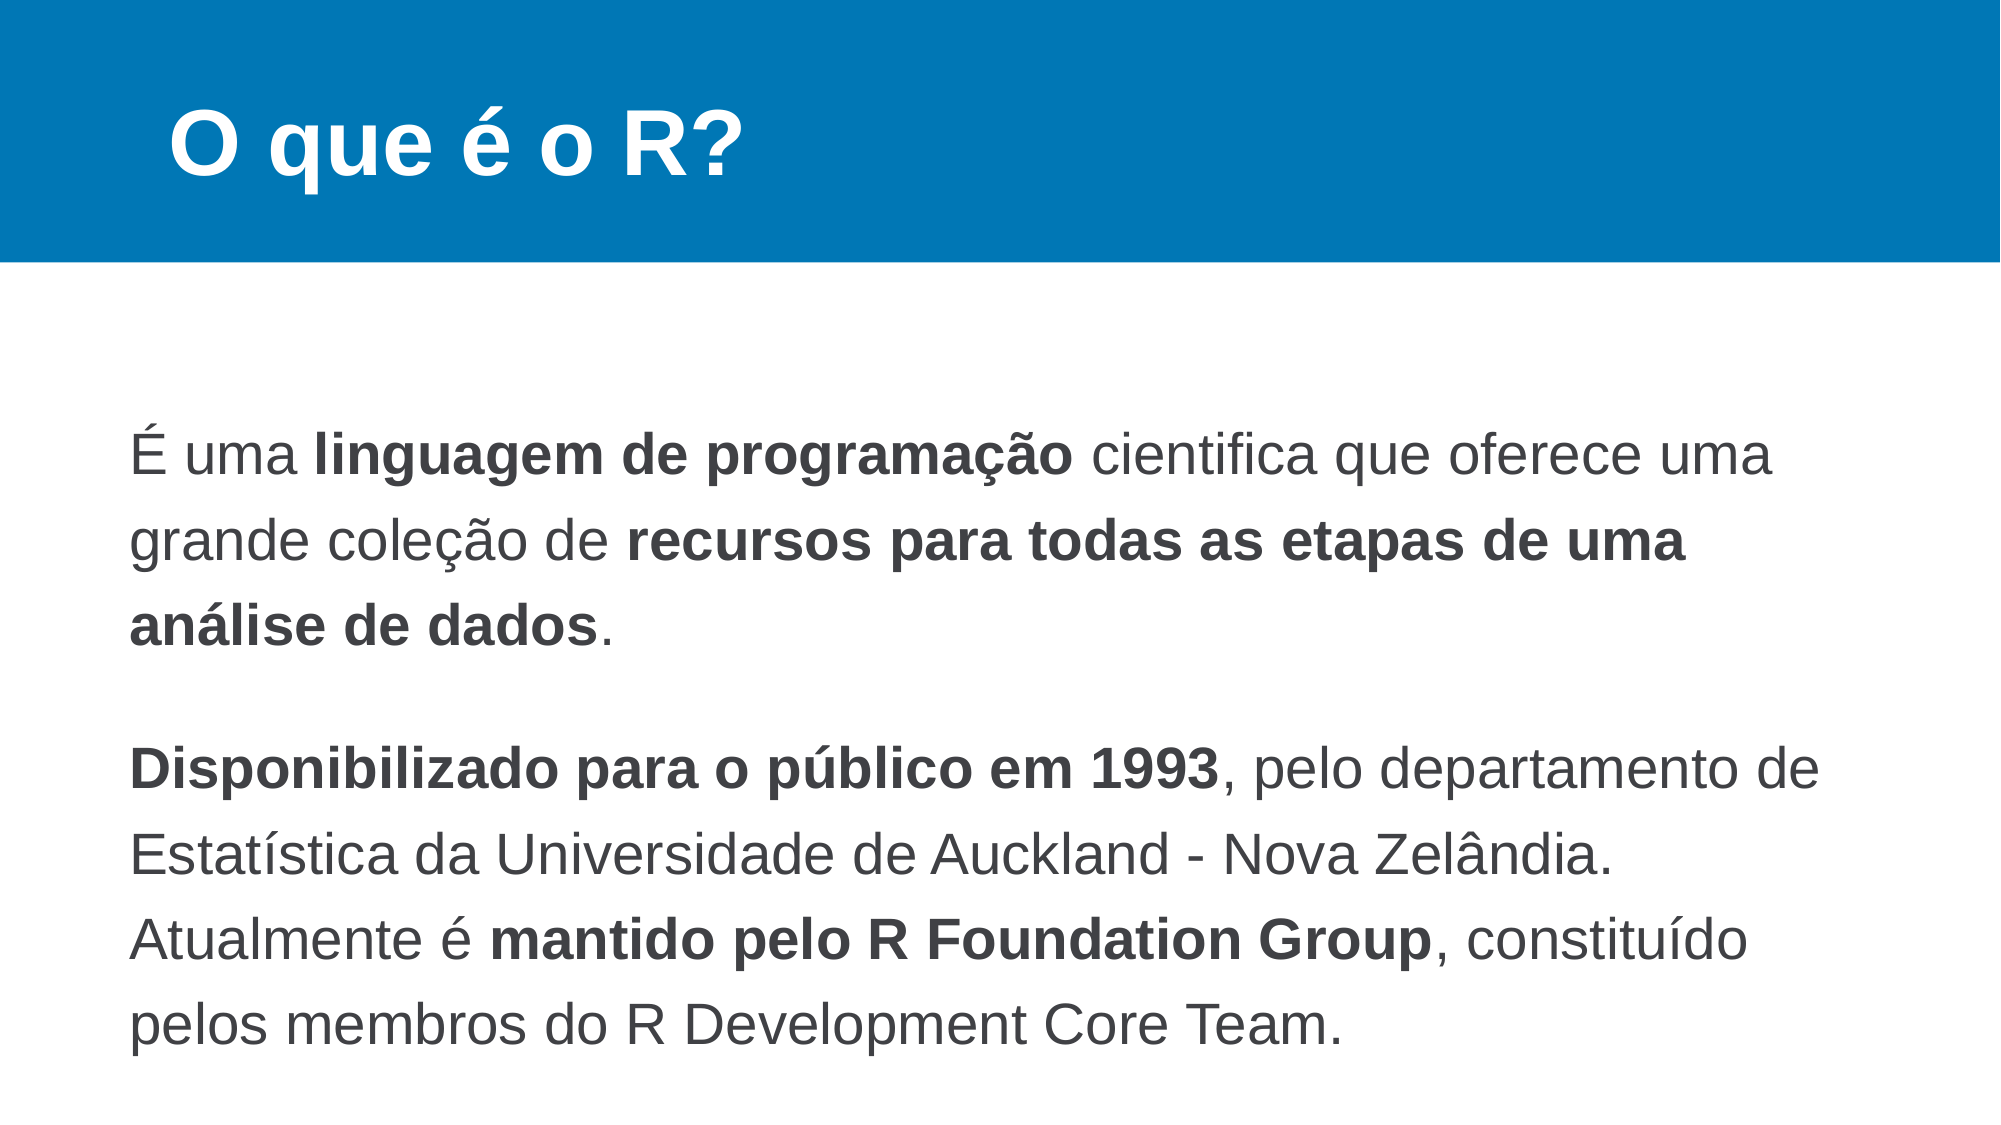

# O que é o R?
É uma linguagem de programação cientifica que oferece uma grande coleção de recursos para todas as etapas de uma análise de dados.
Disponibilizado para o público em 1993, pelo departamento de Estatística da Universidade de Auckland - Nova Zelândia. Atualmente é mantido pelo R Foundation Group, constituído pelos membros do R Development Core Team.